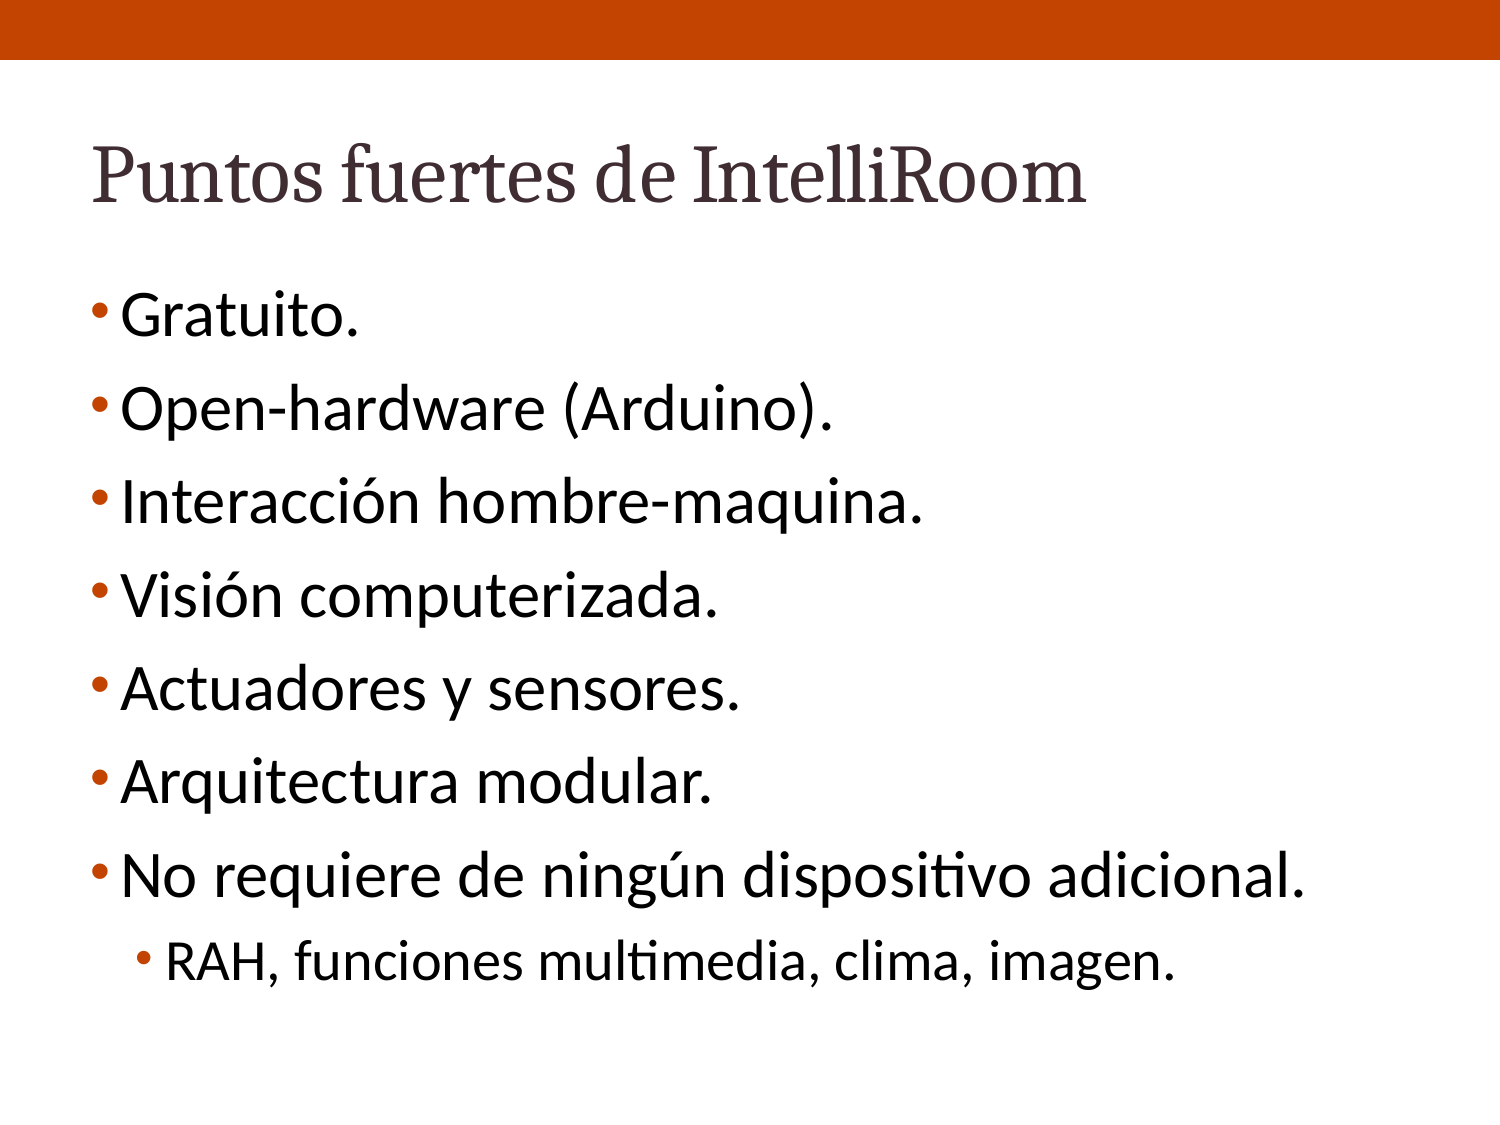

# Puntos fuertes de IntelliRoom
Gratuito.
Open-hardware (Arduino).
Interacción hombre-maquina.
Visión computerizada.
Actuadores y sensores.
Arquitectura modular.
No requiere de ningún dispositivo adicional.
RAH, funciones multimedia, clima, imagen.